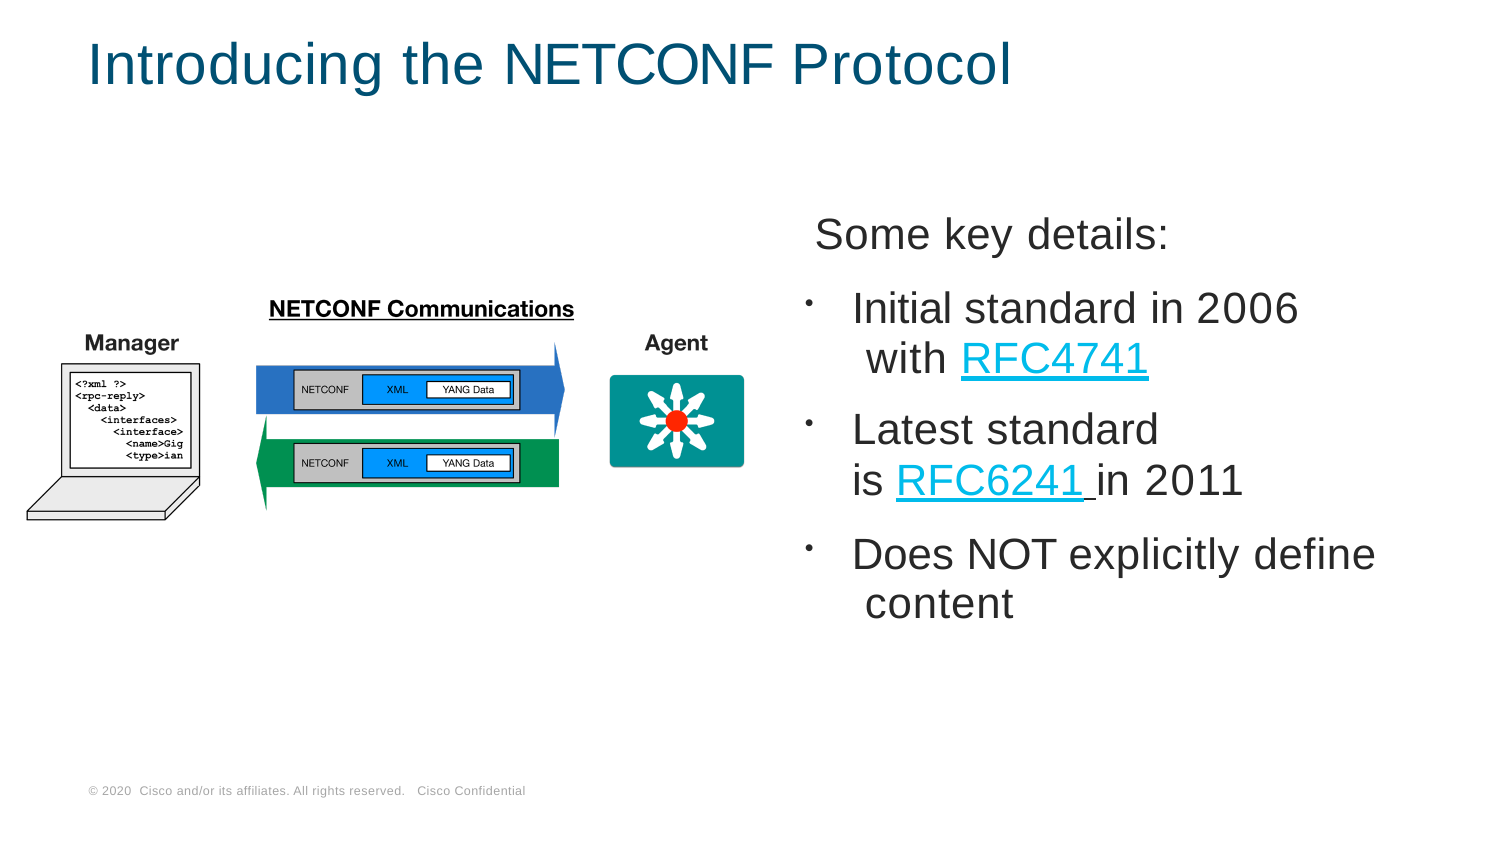

# Introducing the NETCONF Protocol
Some key details:
Initial standard in 2006  with RFC4741
Latest standard
is RFC6241 in 2011
Does NOT explicitly define  content